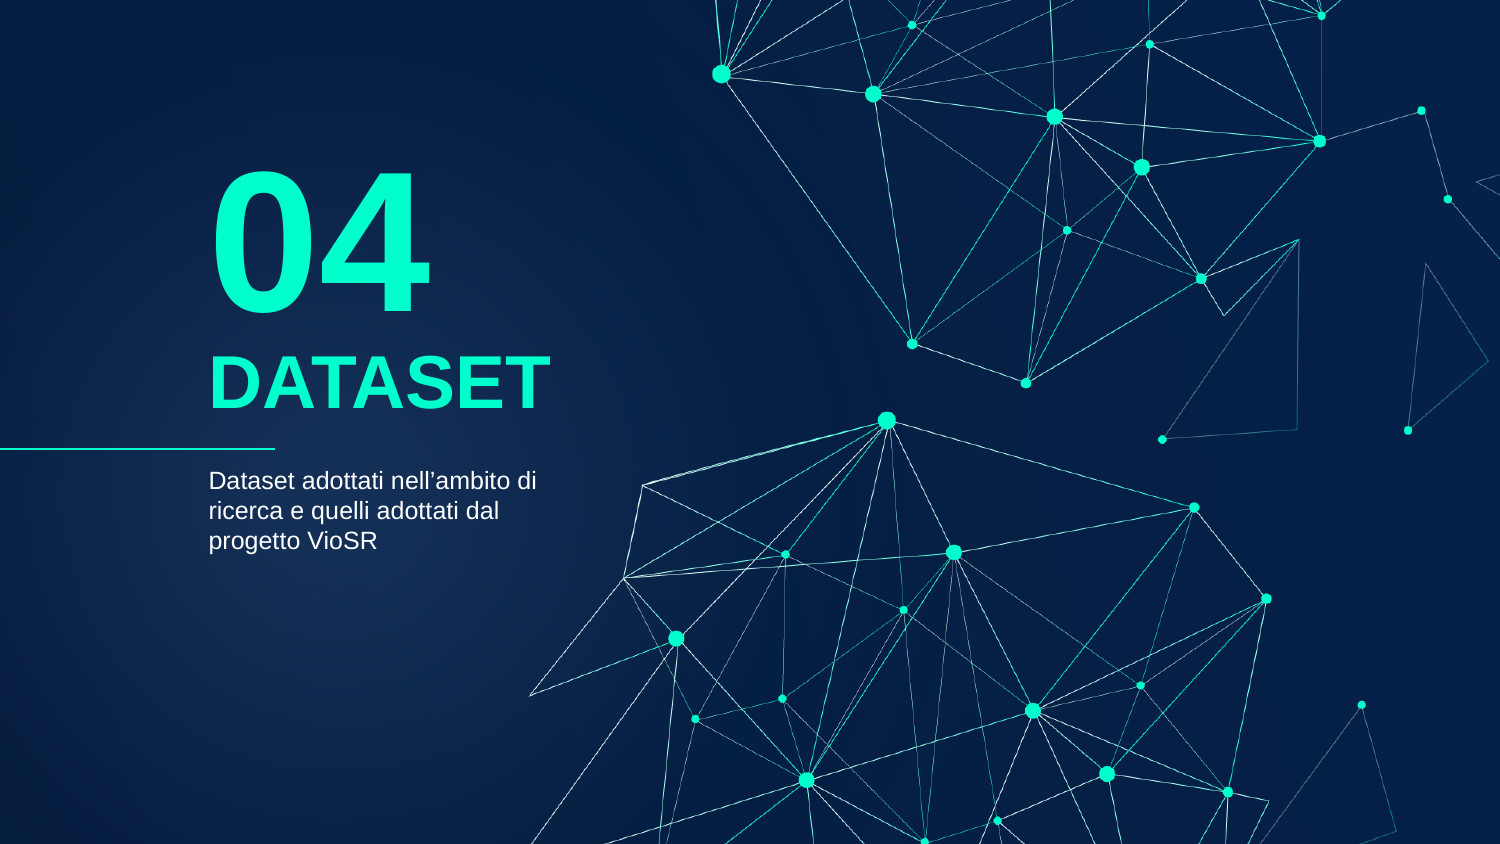

04
# DATASET
Dataset adottati nell’ambito di ricerca e quelli adottati dal progetto VioSR